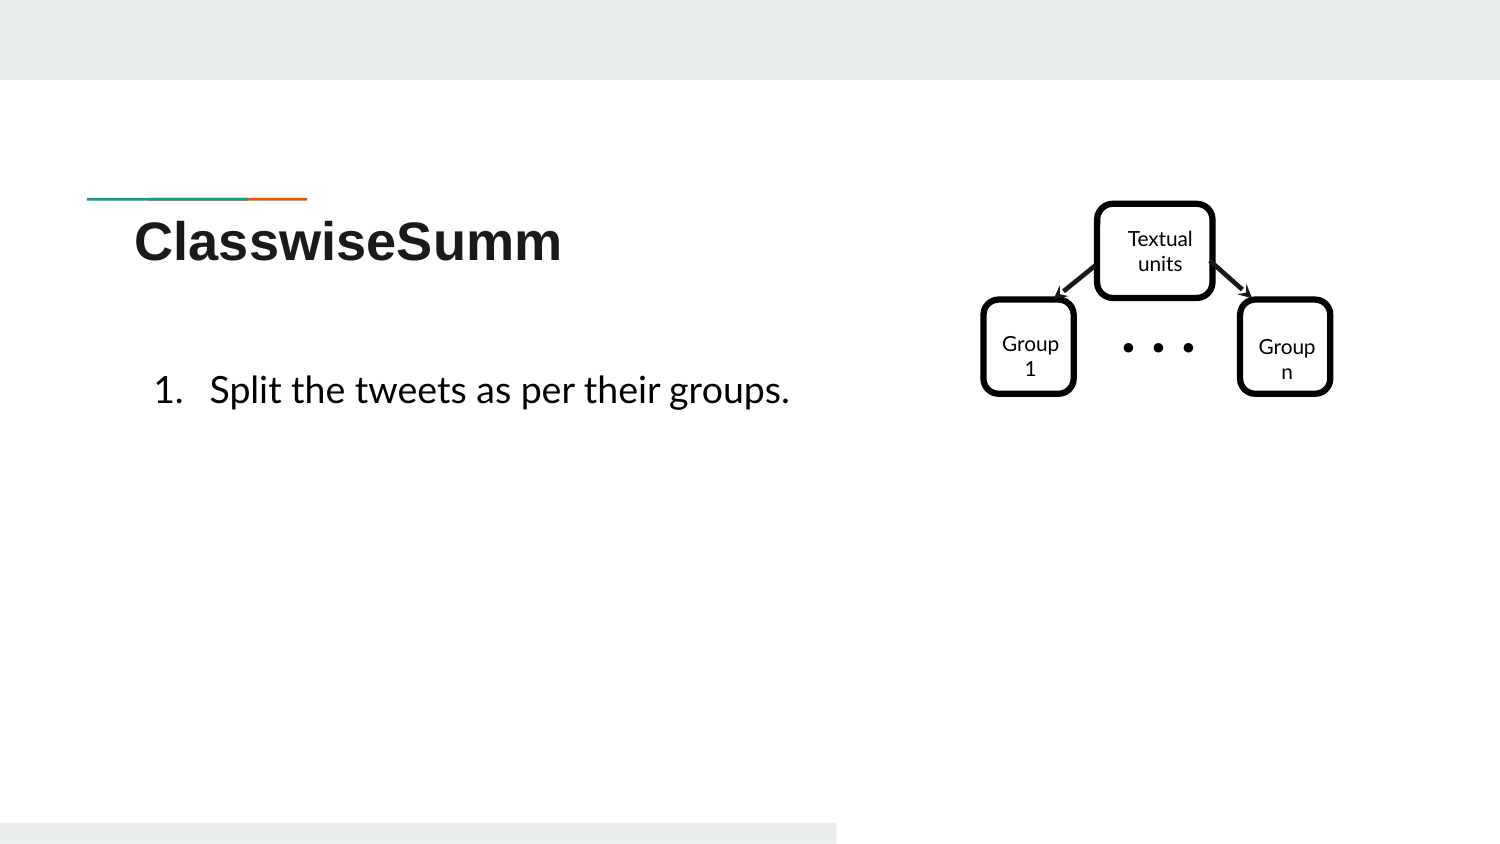

# ClasswiseSumm

Textual units
. . .

Group 1
Group n
Split the tweets as per their groups.